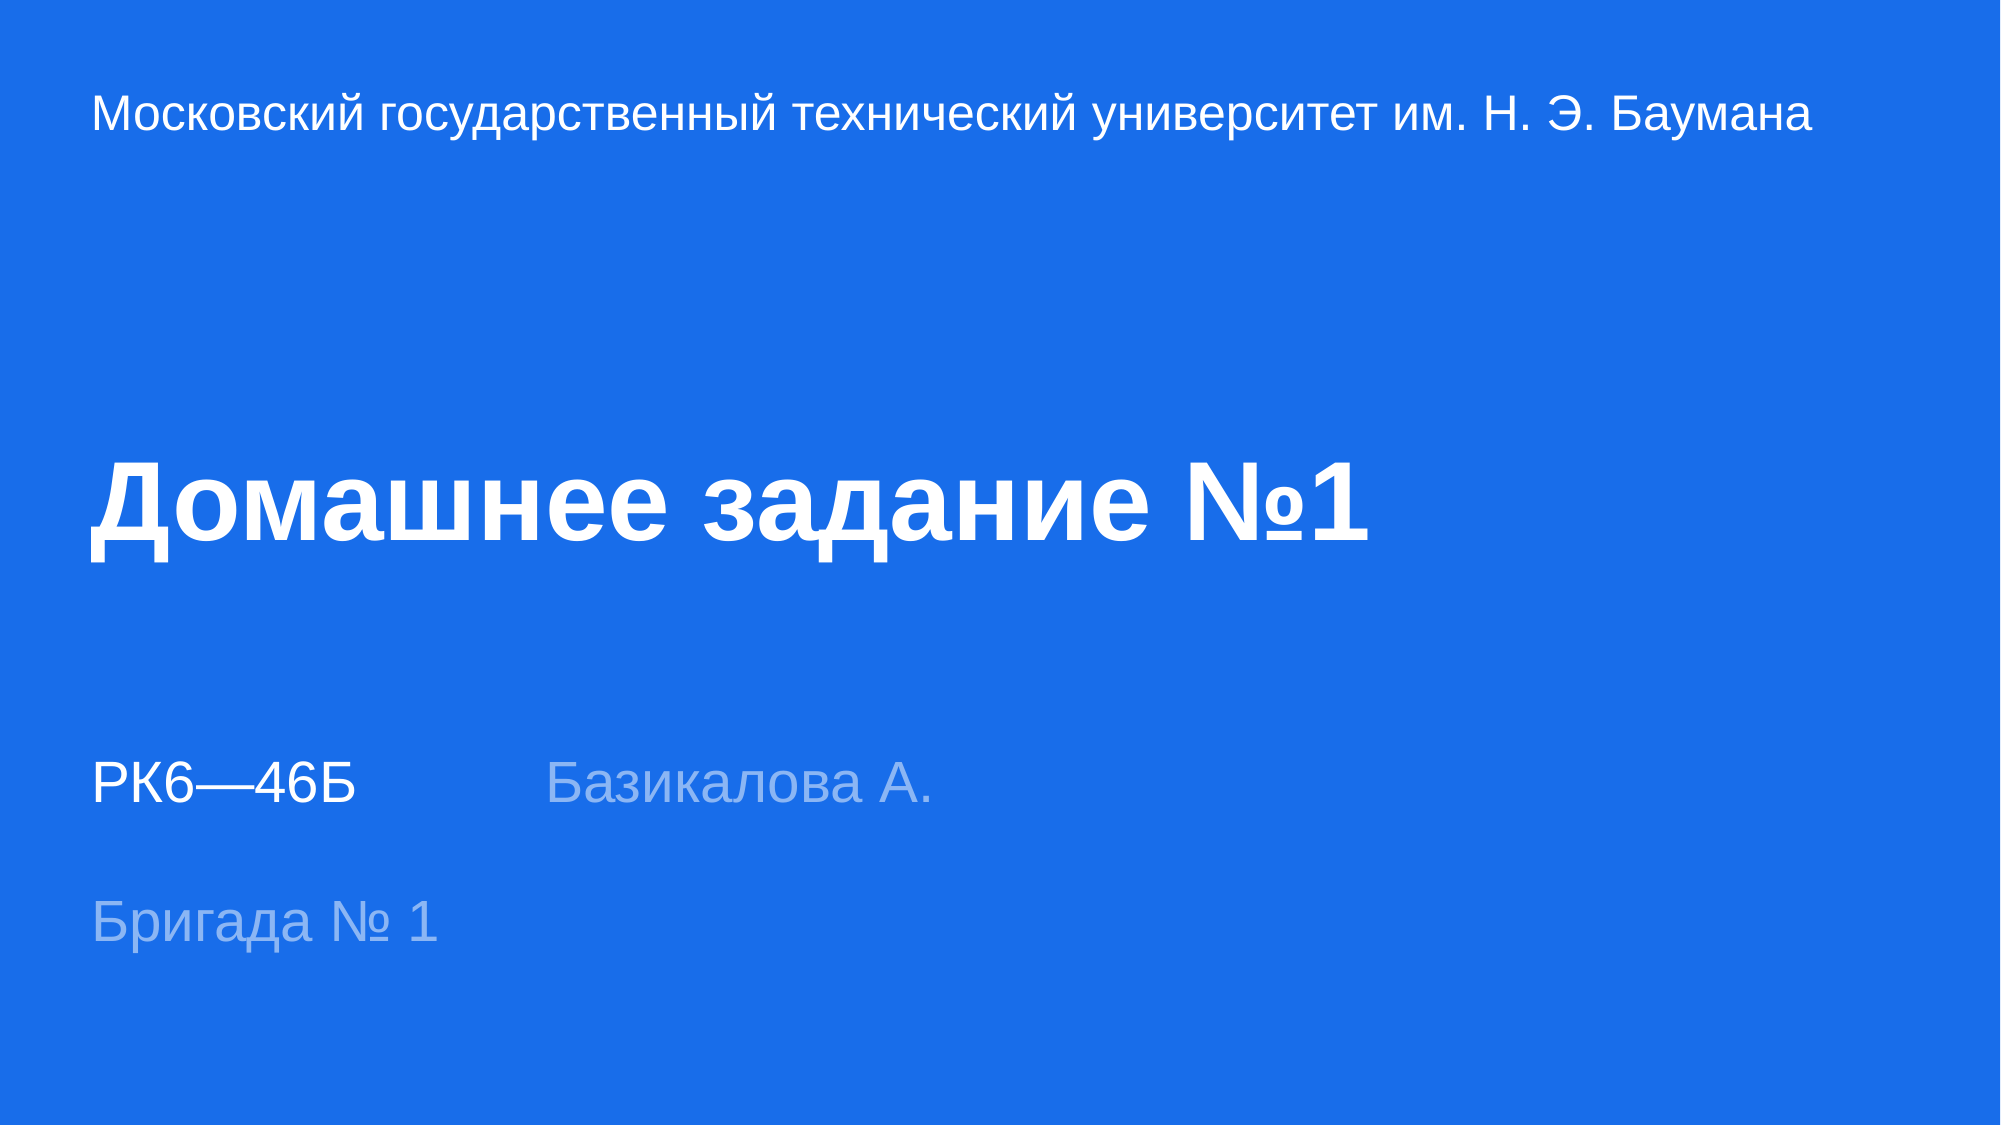

Московский государственный технический университет им. Н. Э. Баумана
Домашнее задание №1
| РК6—46Б | Базикалова А. |  |
| --- | --- | --- |
| Бригада № 1 |  |  |
|  |  |  |